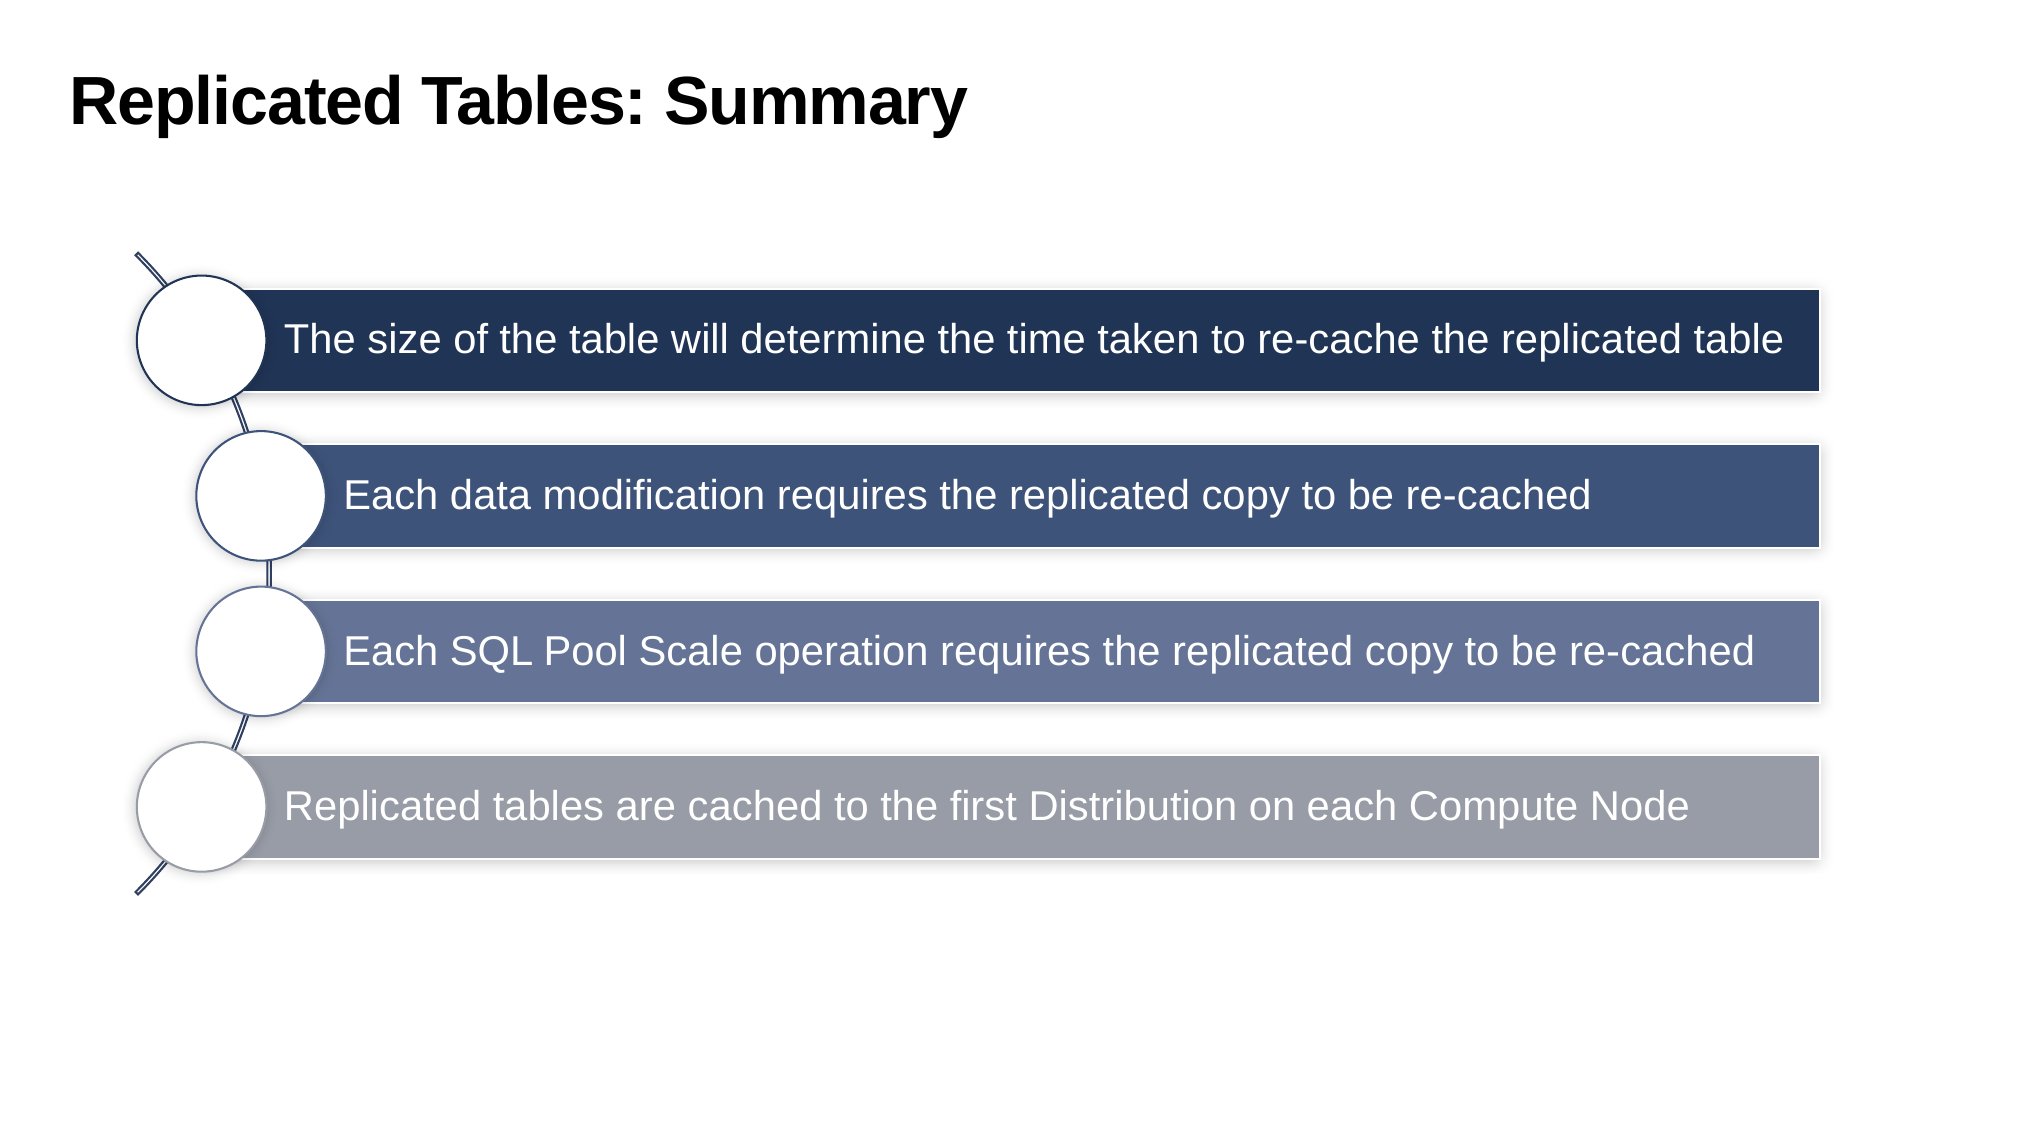

Replicated Tables: Summary
The size of the table will determine the time taken to re-cache the replicated table
Each data modification requires the replicated copy to be re-cached
Each SQL Pool Scale operation requires the replicated copy to be re-cached
Replicated tables are cached to the first Distribution on each Compute Node